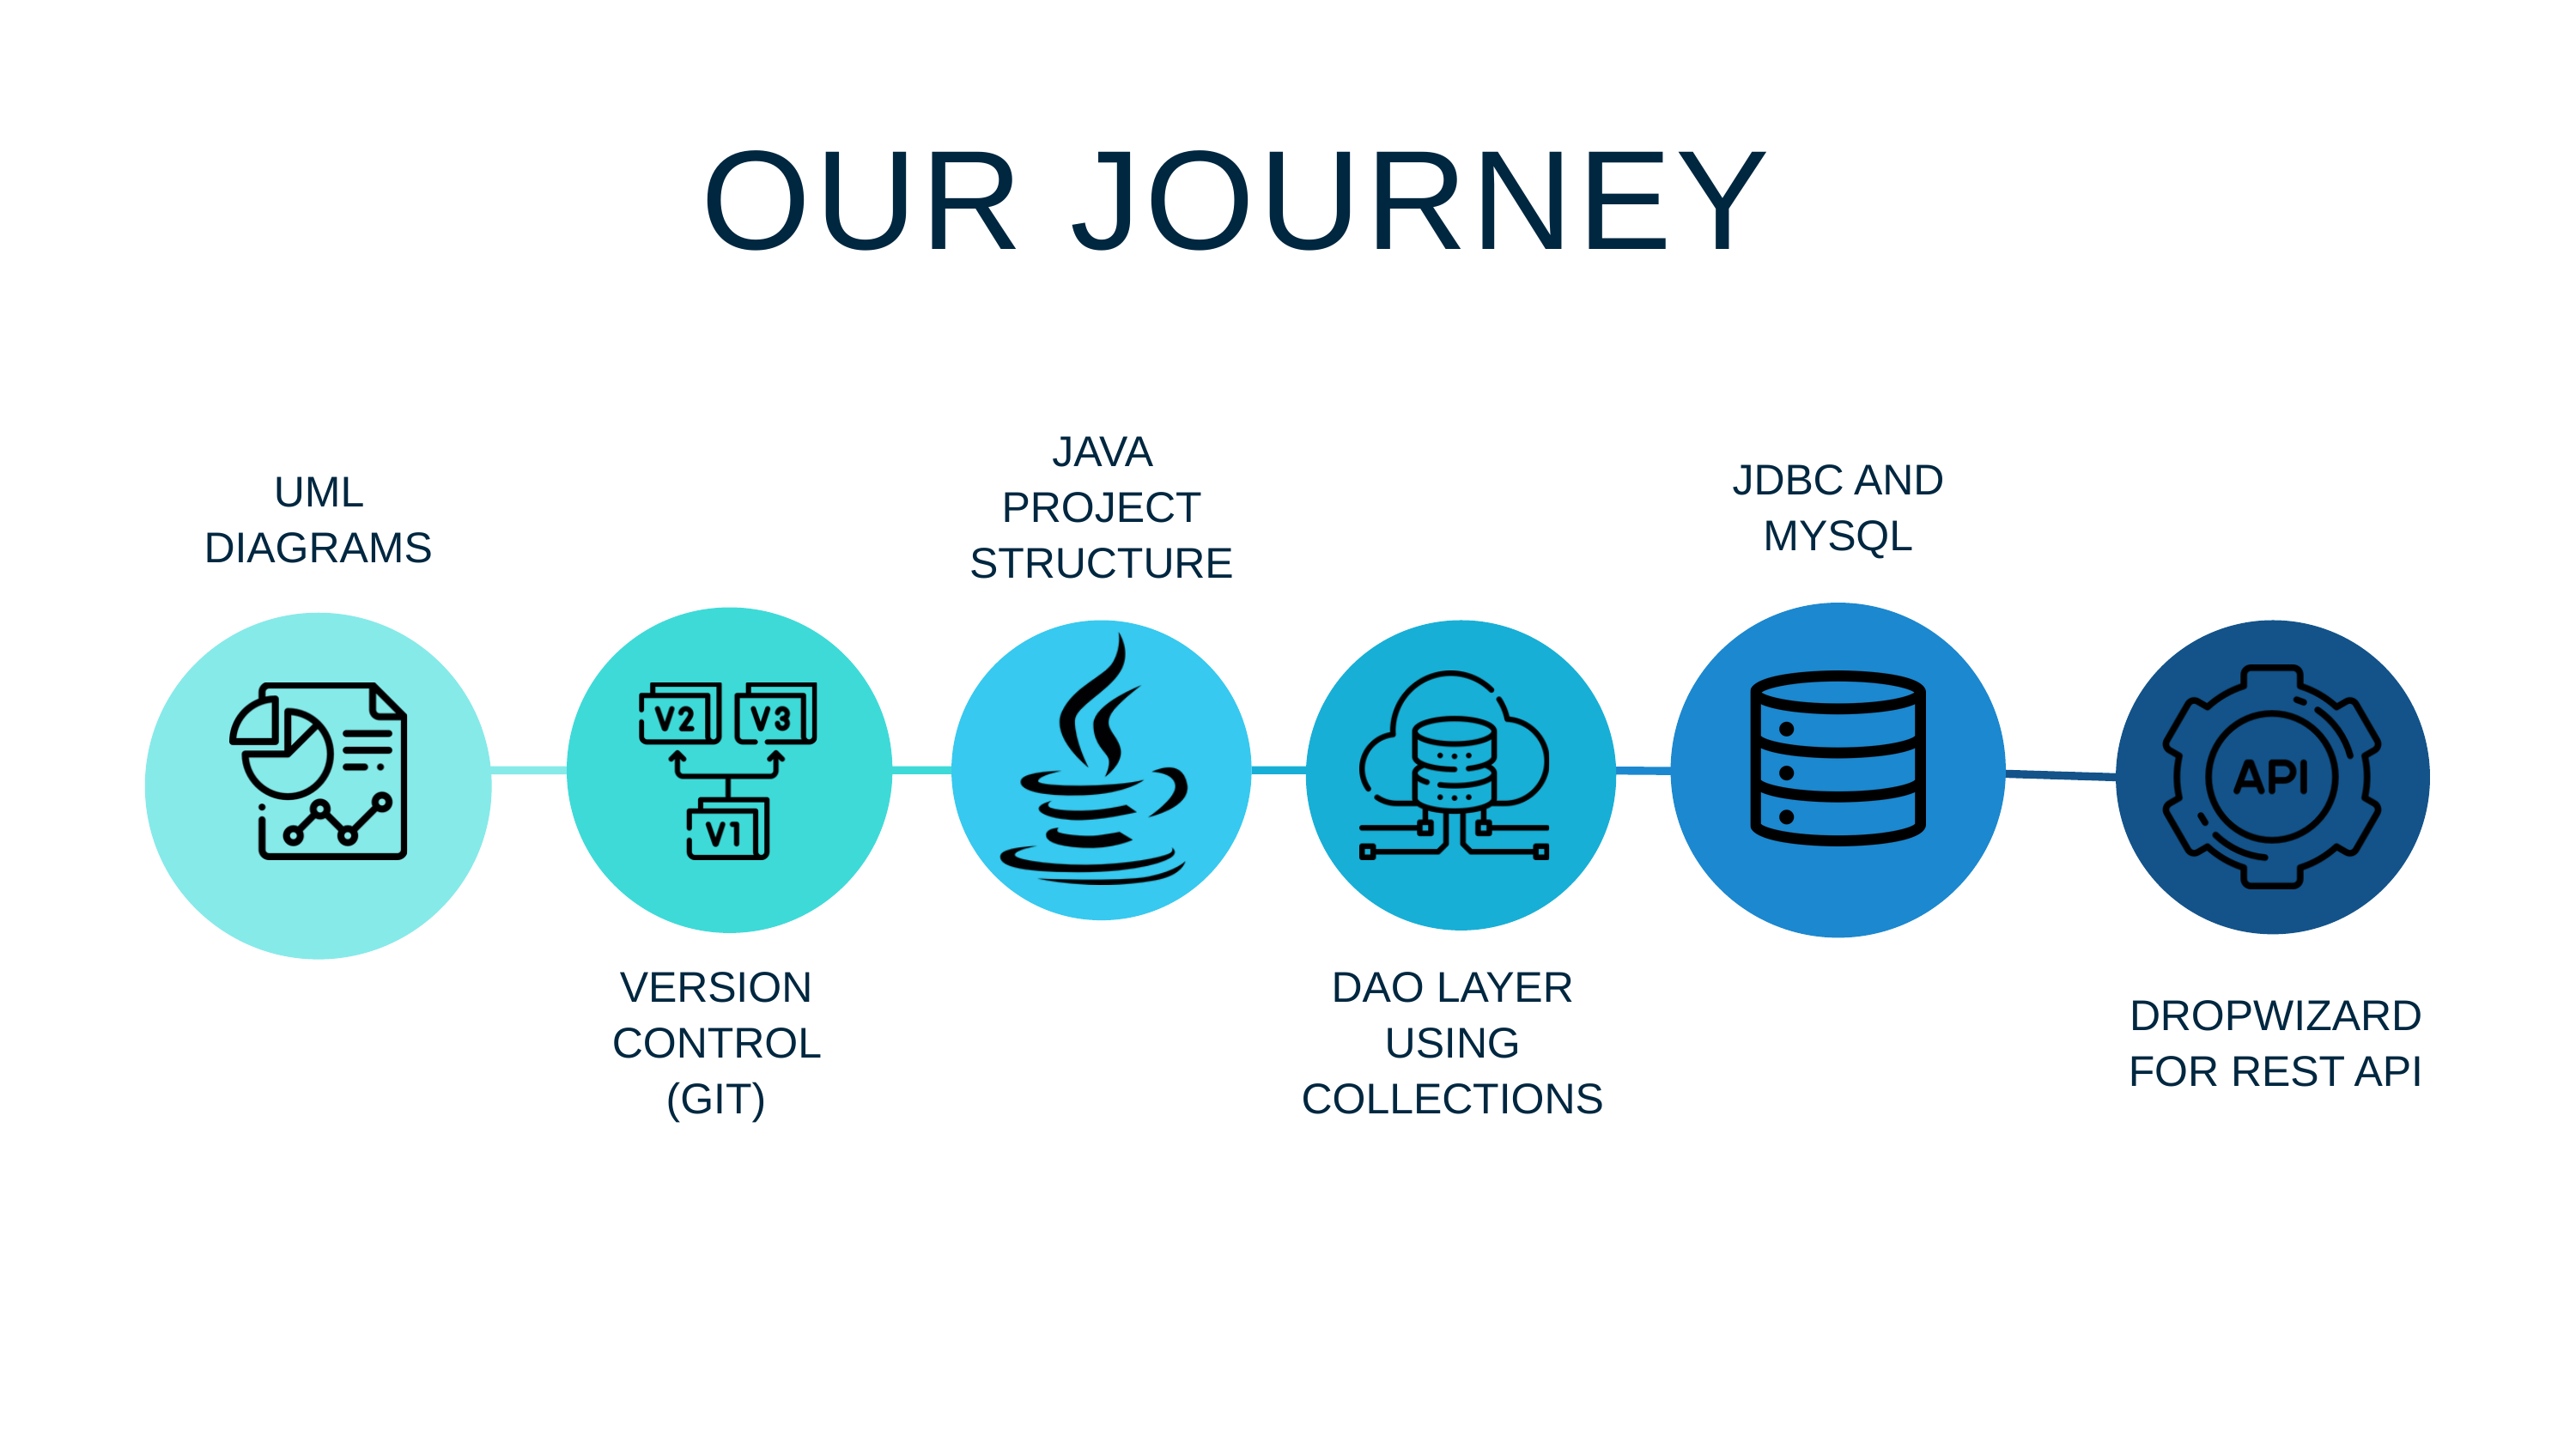

OUR JOURNEY
JAVA PROJECT STRUCTURE
JDBC AND MYSQL
UML DIAGRAMS

VERSION CONTROL (GIT)
DAO LAYER USING COLLECTIONS
DROPWIZARD FOR REST API